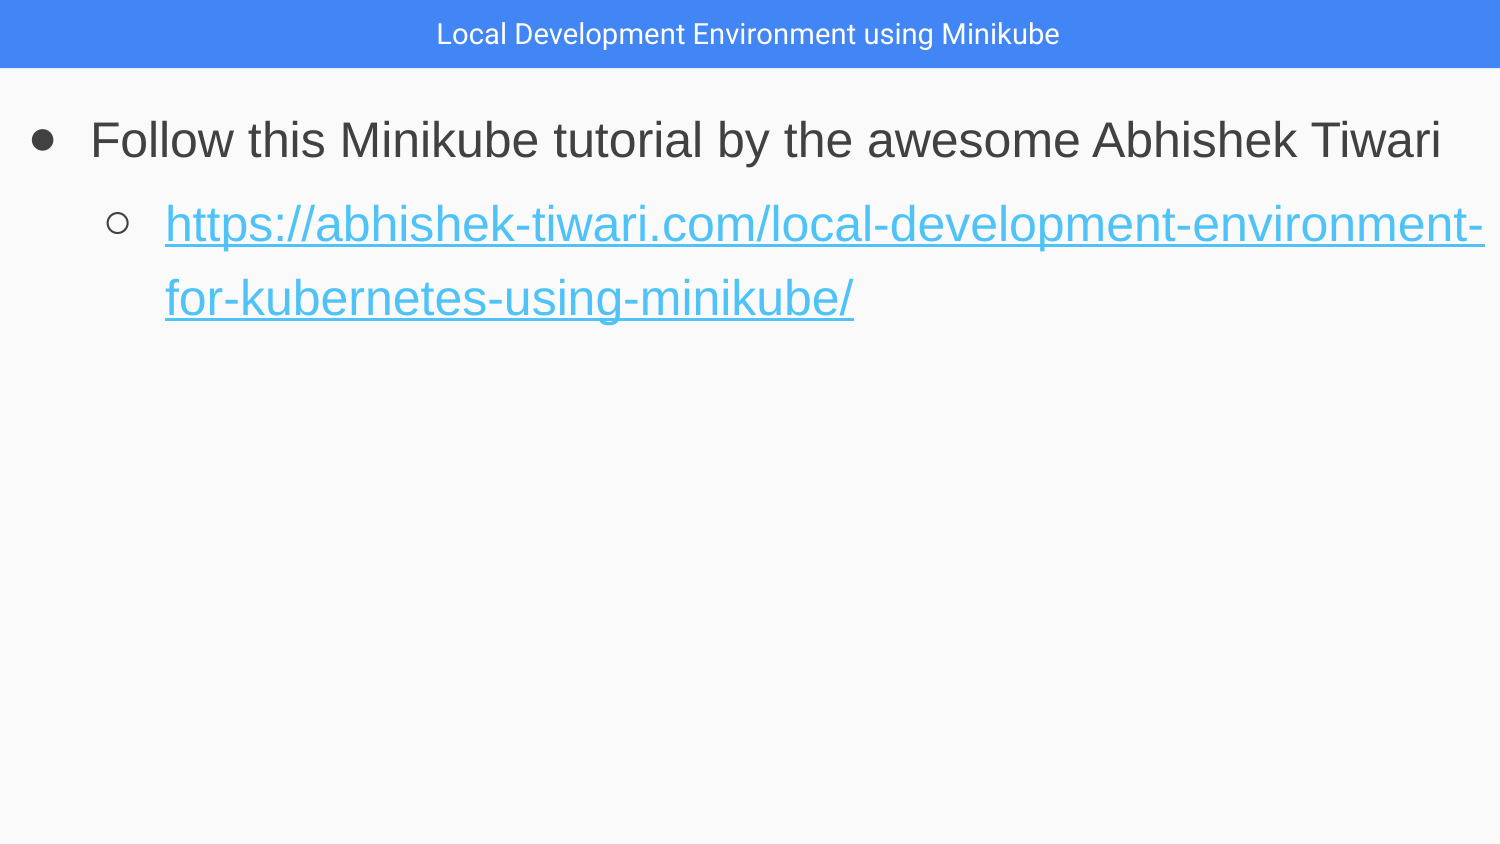

Local Development Environment using Minikube
Follow this Minikube tutorial by the awesome Abhishek Tiwari
https://abhishek-tiwari.com/local-development-environment-for-kubernetes-using-minikube/